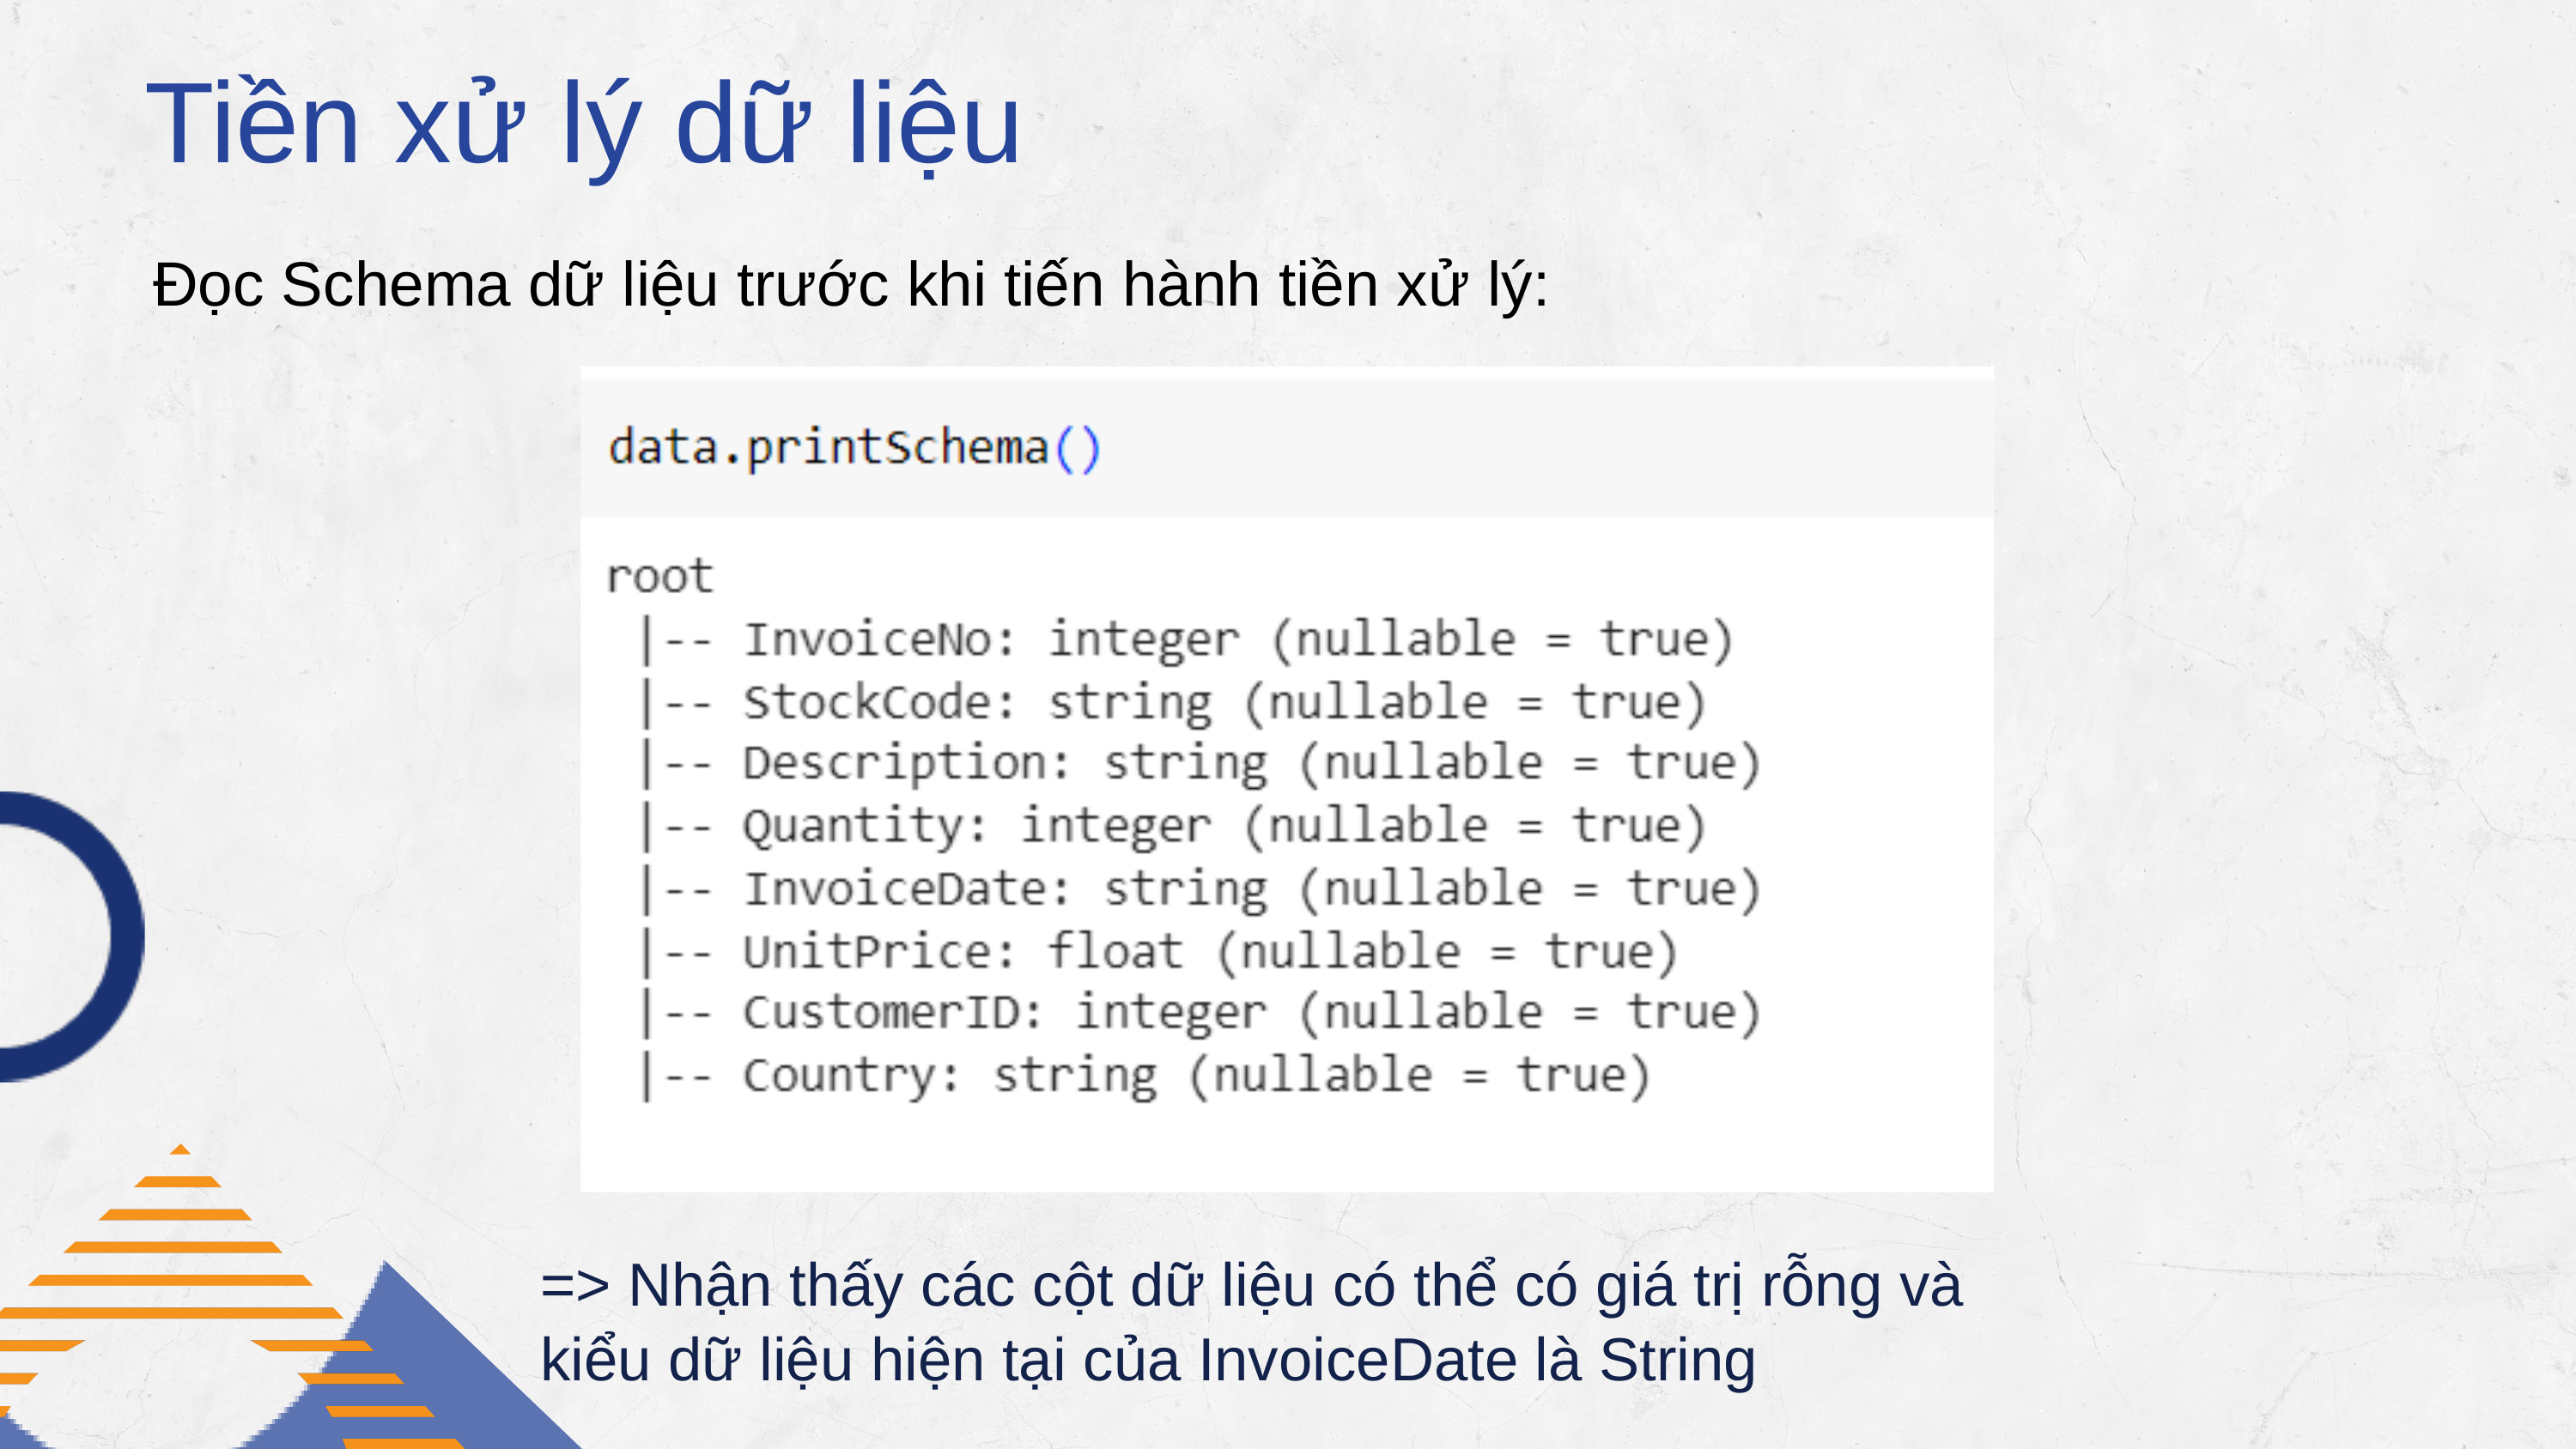

Tiền xử lý dữ liệu
Đọc Schema dữ liệu trước khi tiến hành tiền xử lý:

=> Nhận thấy các cột dữ liệu có thể có giá trị rỗng và kiểu dữ liệu hiện tại của InvoiceDate là String